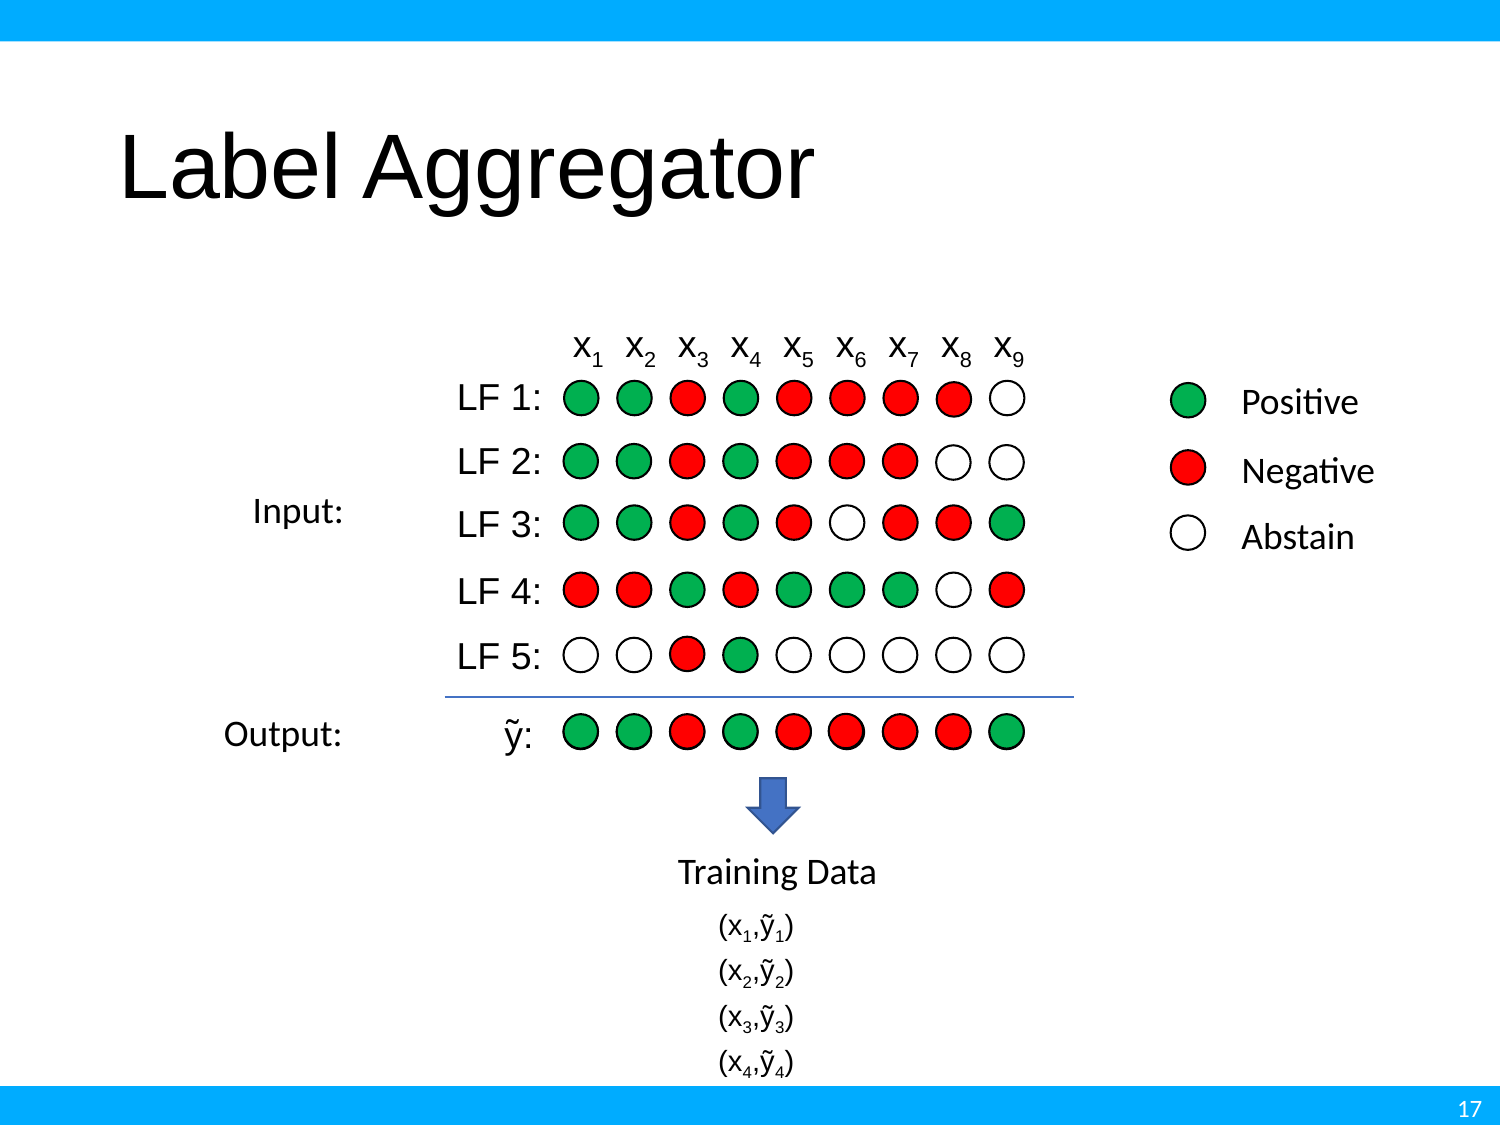

# Label Aggregator
x1
x2
x3
x4
x5
x6
x7
x8
x9
LF 1:
Positive

LF 2:
Negative

Input:
LF 3:
Abstain

LF 4:

LF 5:

Output:
˜
y:

?
?
?
?
?
?
?
?
?

Training Data
(x1,ỹ1)
(x2,ỹ2)
(x3,ỹ3)
(x4,ỹ4)
17